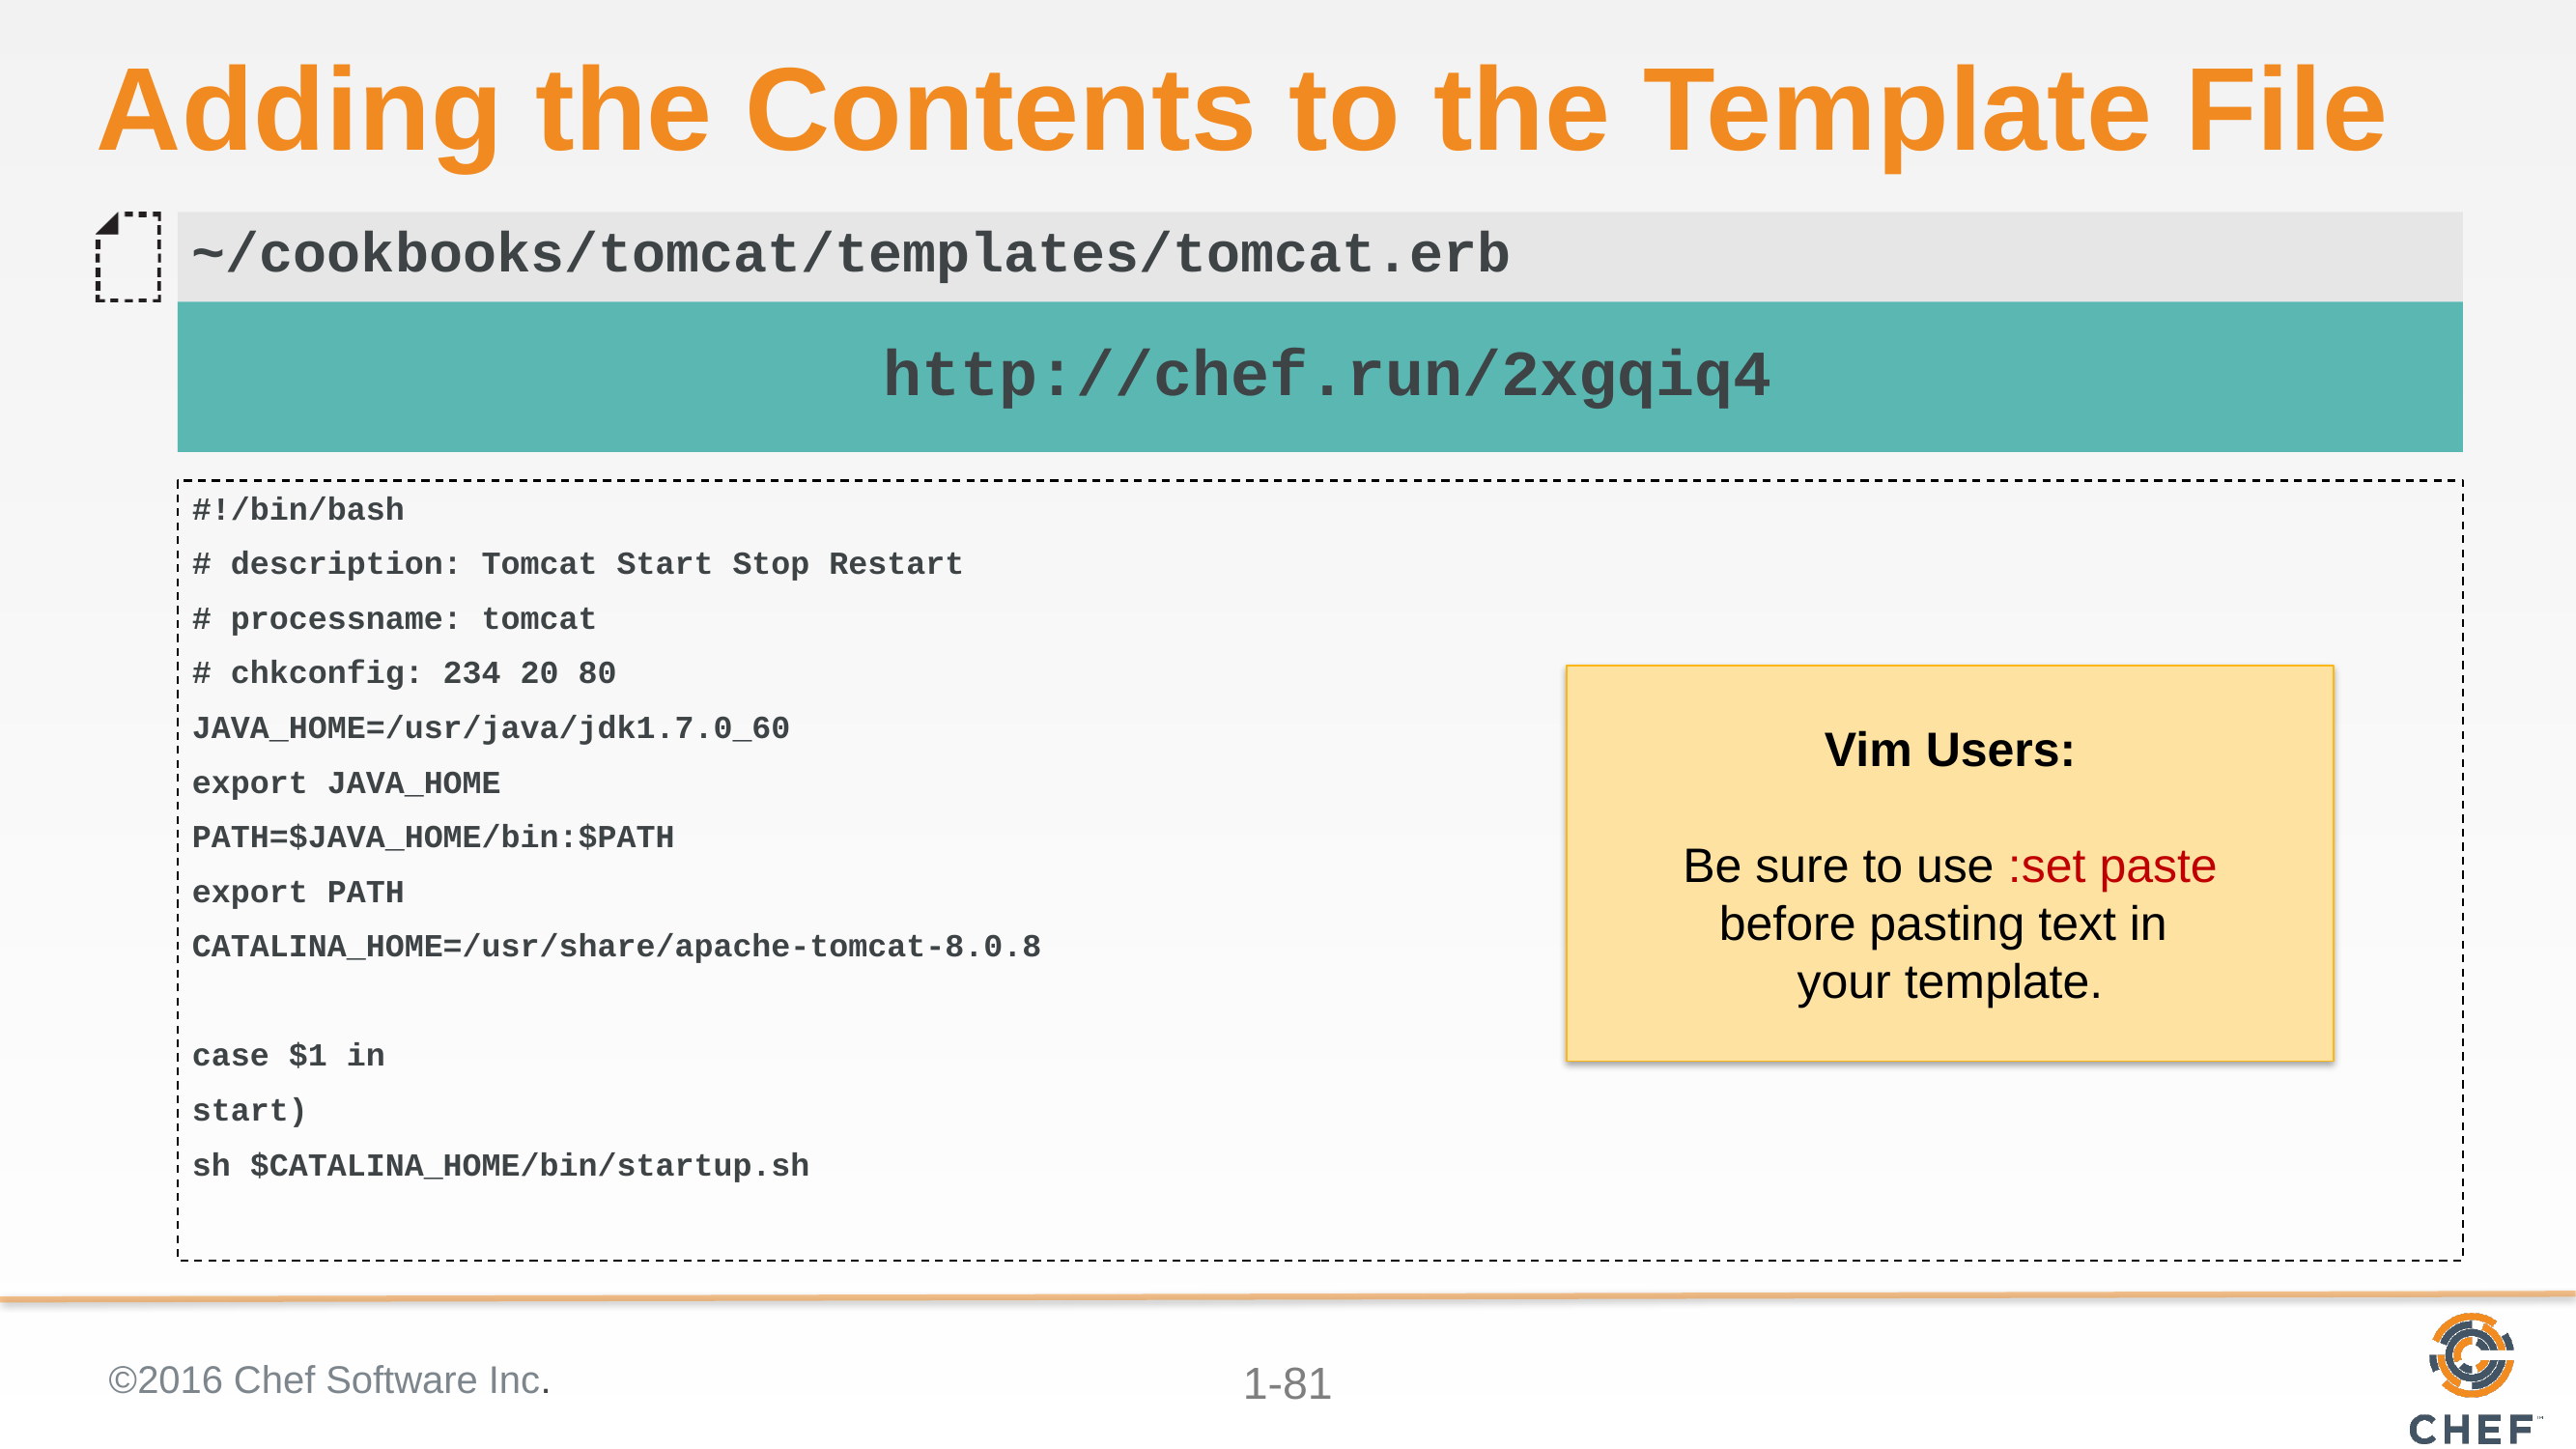

# Adding the Contents to the Template File
~/cookbooks/tomcat/templates/tomcat.erb

http://chef.run/2xgqiq4
#!/bin/bash
# description: Tomcat Start Stop Restart
# processname: tomcat
# chkconfig: 234 20 80
JAVA_HOME=/usr/java/jdk1.7.0_60
export JAVA_HOME
PATH=$JAVA_HOME/bin:$PATH
export PATH
CATALINA_HOME=/usr/share/apache-tomcat-8.0.8

case $1 in
start)
sh $CATALINA_HOME/bin/startup.sh

Vim Users:

Be sure to use :set paste
before pasting text in
your template.